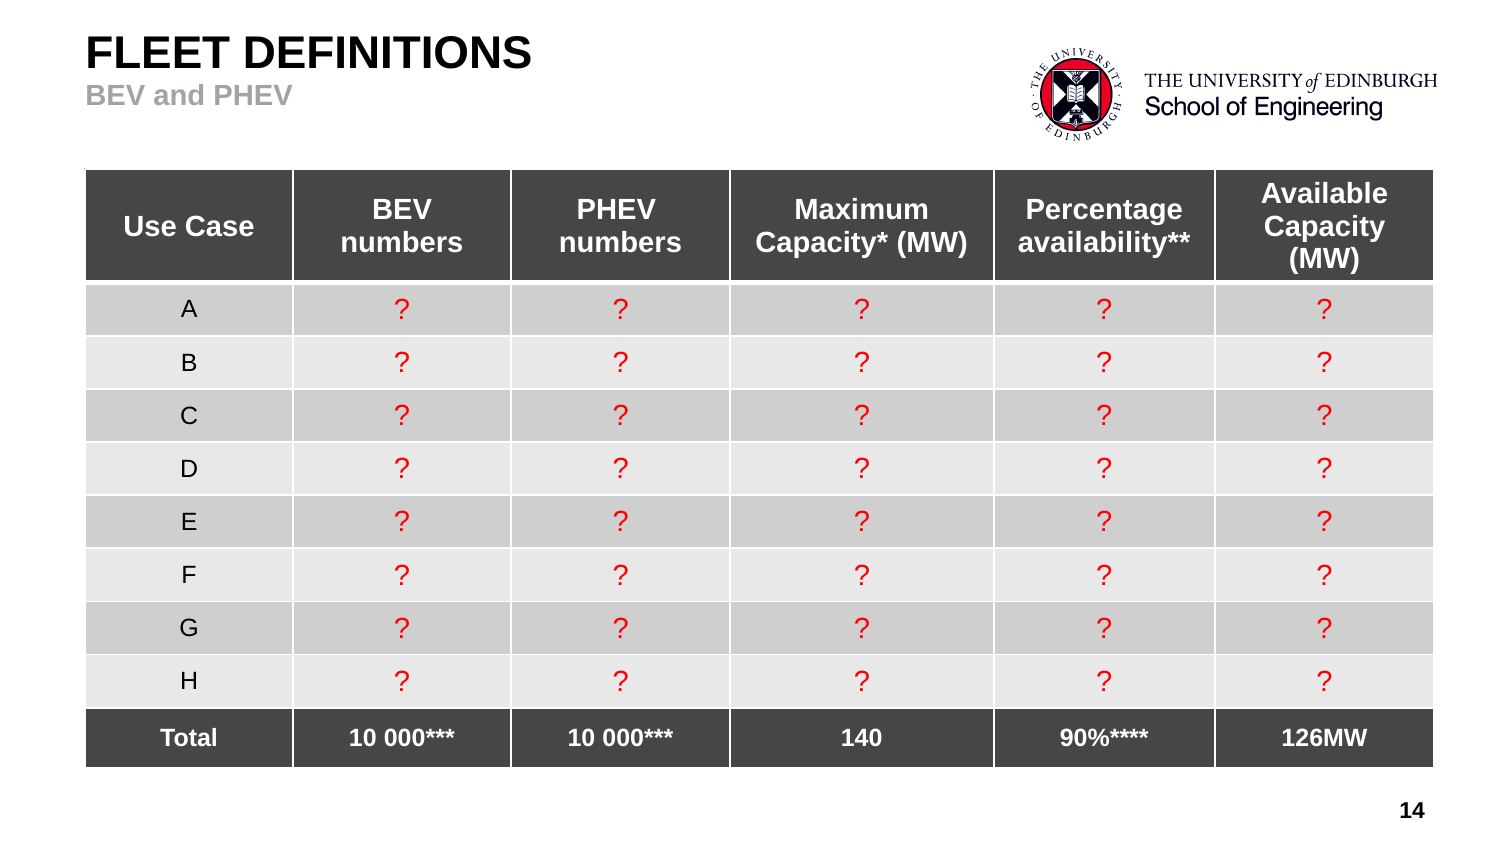

# FLEET DEFINITIONS BEV and PHEV
| Use Case | BEV numbers | PHEV numbers | Maximum Capacity\* (MW) | Percentage availability\*\* | Available Capacity (MW) |
| --- | --- | --- | --- | --- | --- |
| A | ? | ? | ? | ? | ? |
| B | ? | ? | ? | ? | ? |
| C | ? | ? | ? | ? | ? |
| D | ? | ? | ? | ? | ? |
| E | ? | ? | ? | ? | ? |
| F | ? | ? | ? | ? | ? |
| G | ? | ? | ? | ? | ? |
| H | ? | ? | ? | ? | ? |
| Total | 10 000\*\*\* | 10 000\*\*\* | 140 | 90%\*\*\*\* | 126MW |